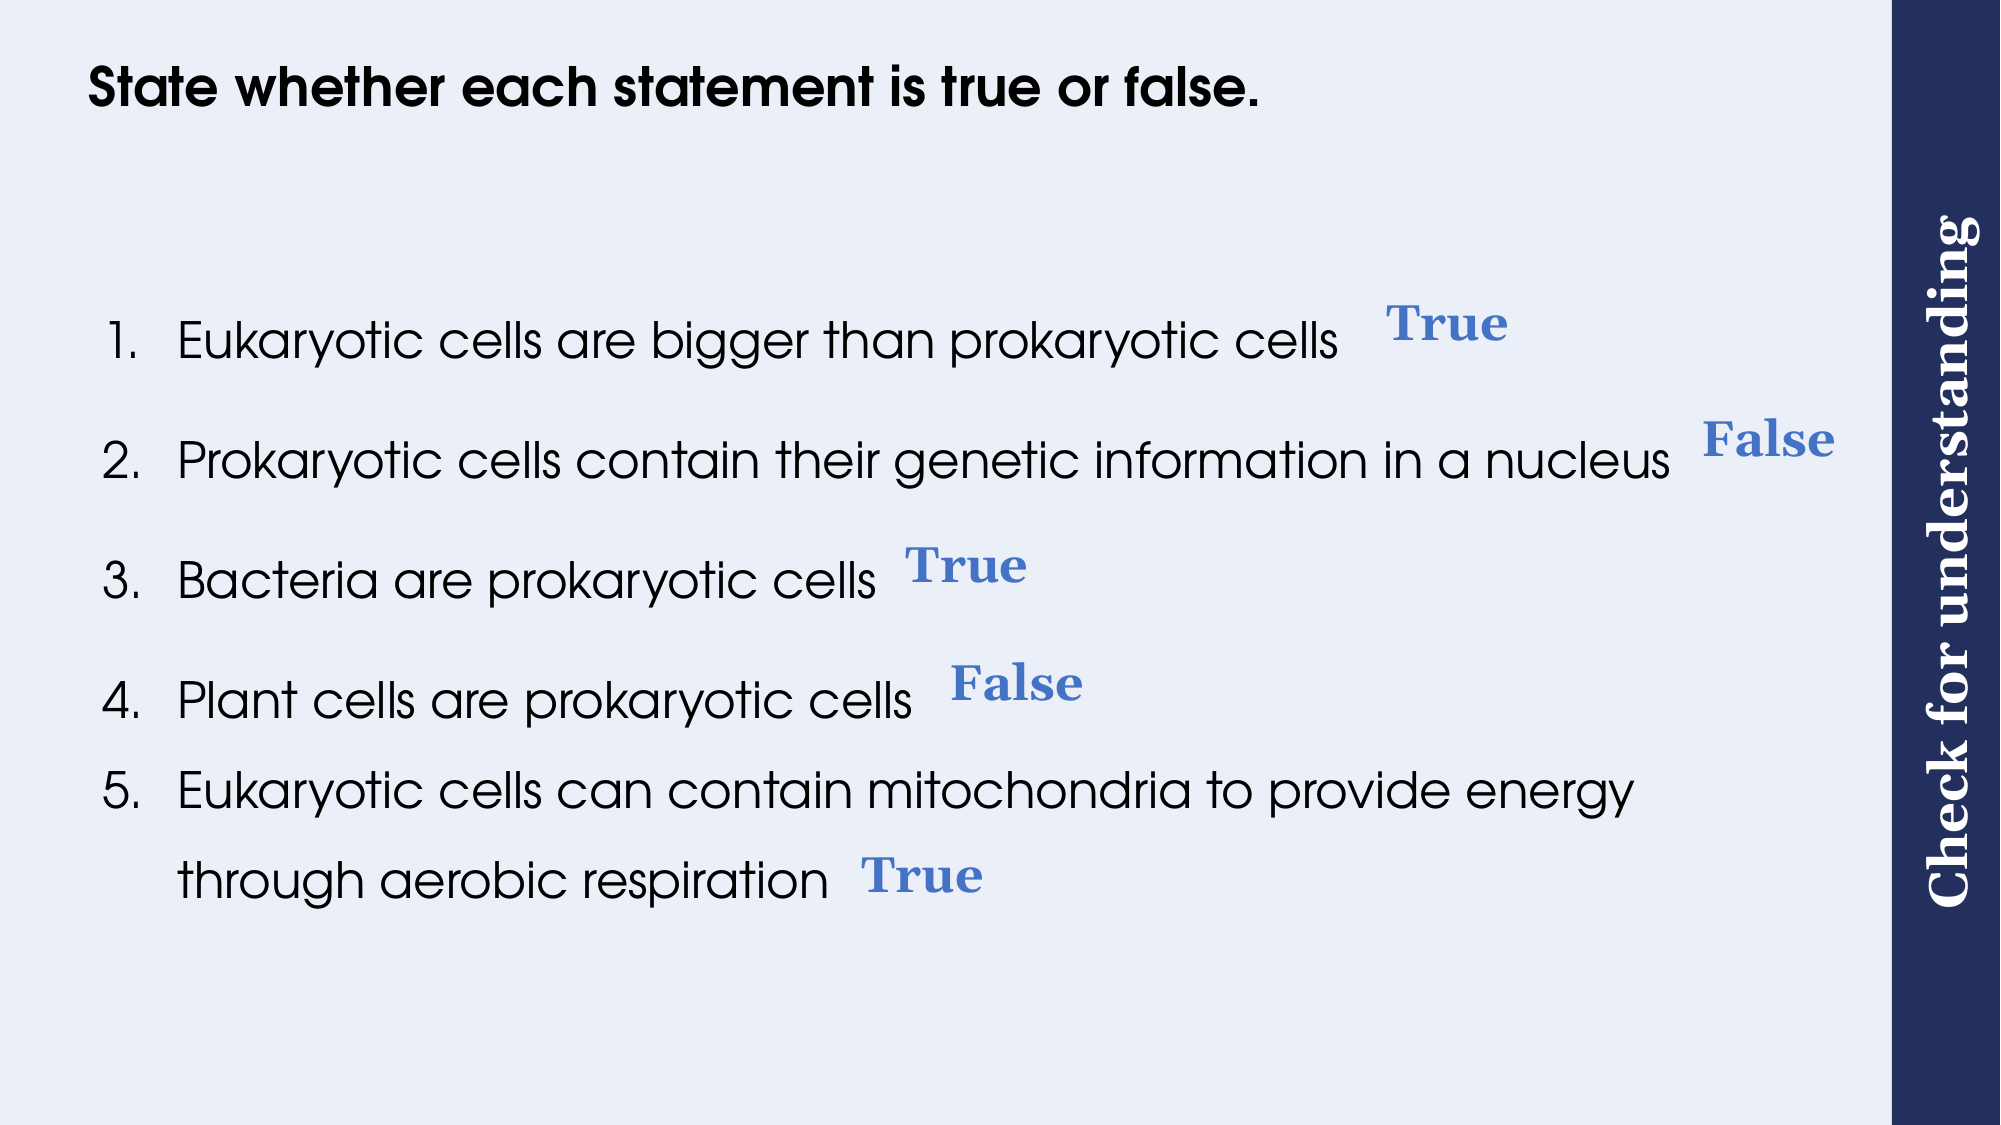

# State whether each statement is true or false.

Eukaryotic cells are bigger than prokaryotic cells
Prokaryotic cells contain their genetic information in a nucleus
Bacteria are prokaryotic cells
Plant cells are prokaryotic cells
Eukaryotic cells can contain mitochondria to provide energy through aerobic respiration

True
False
True
False
True